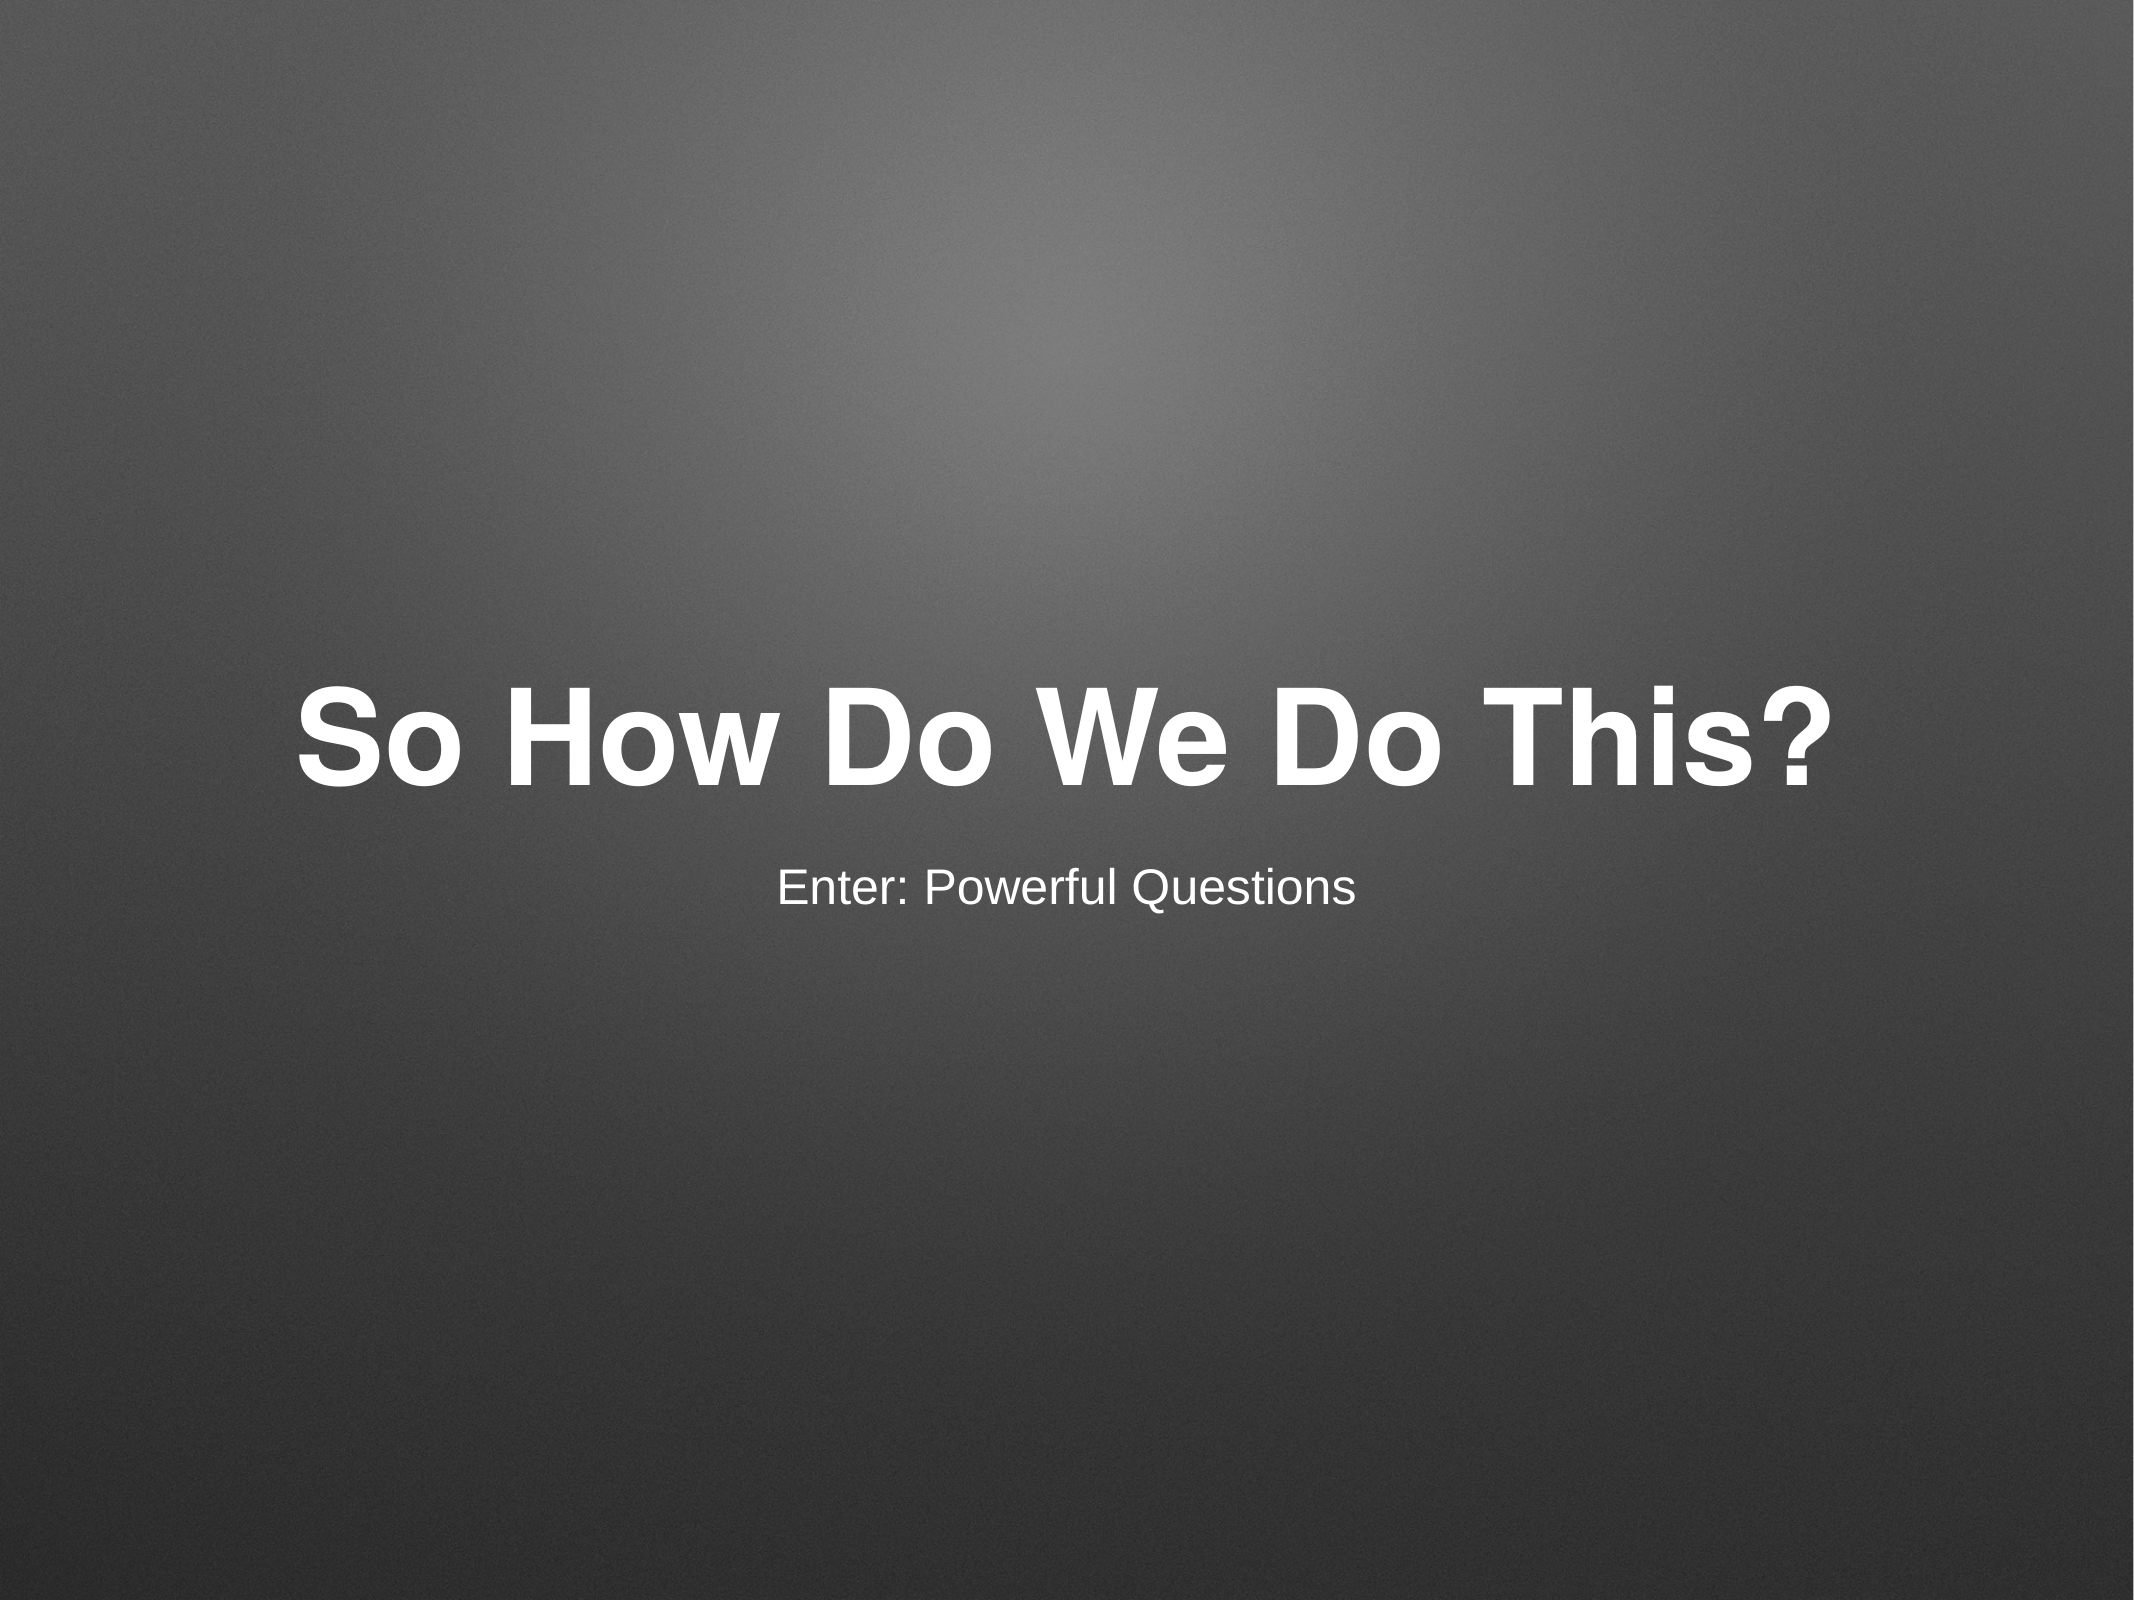

# So How Do We Do This?
Enter: Powerful Questions